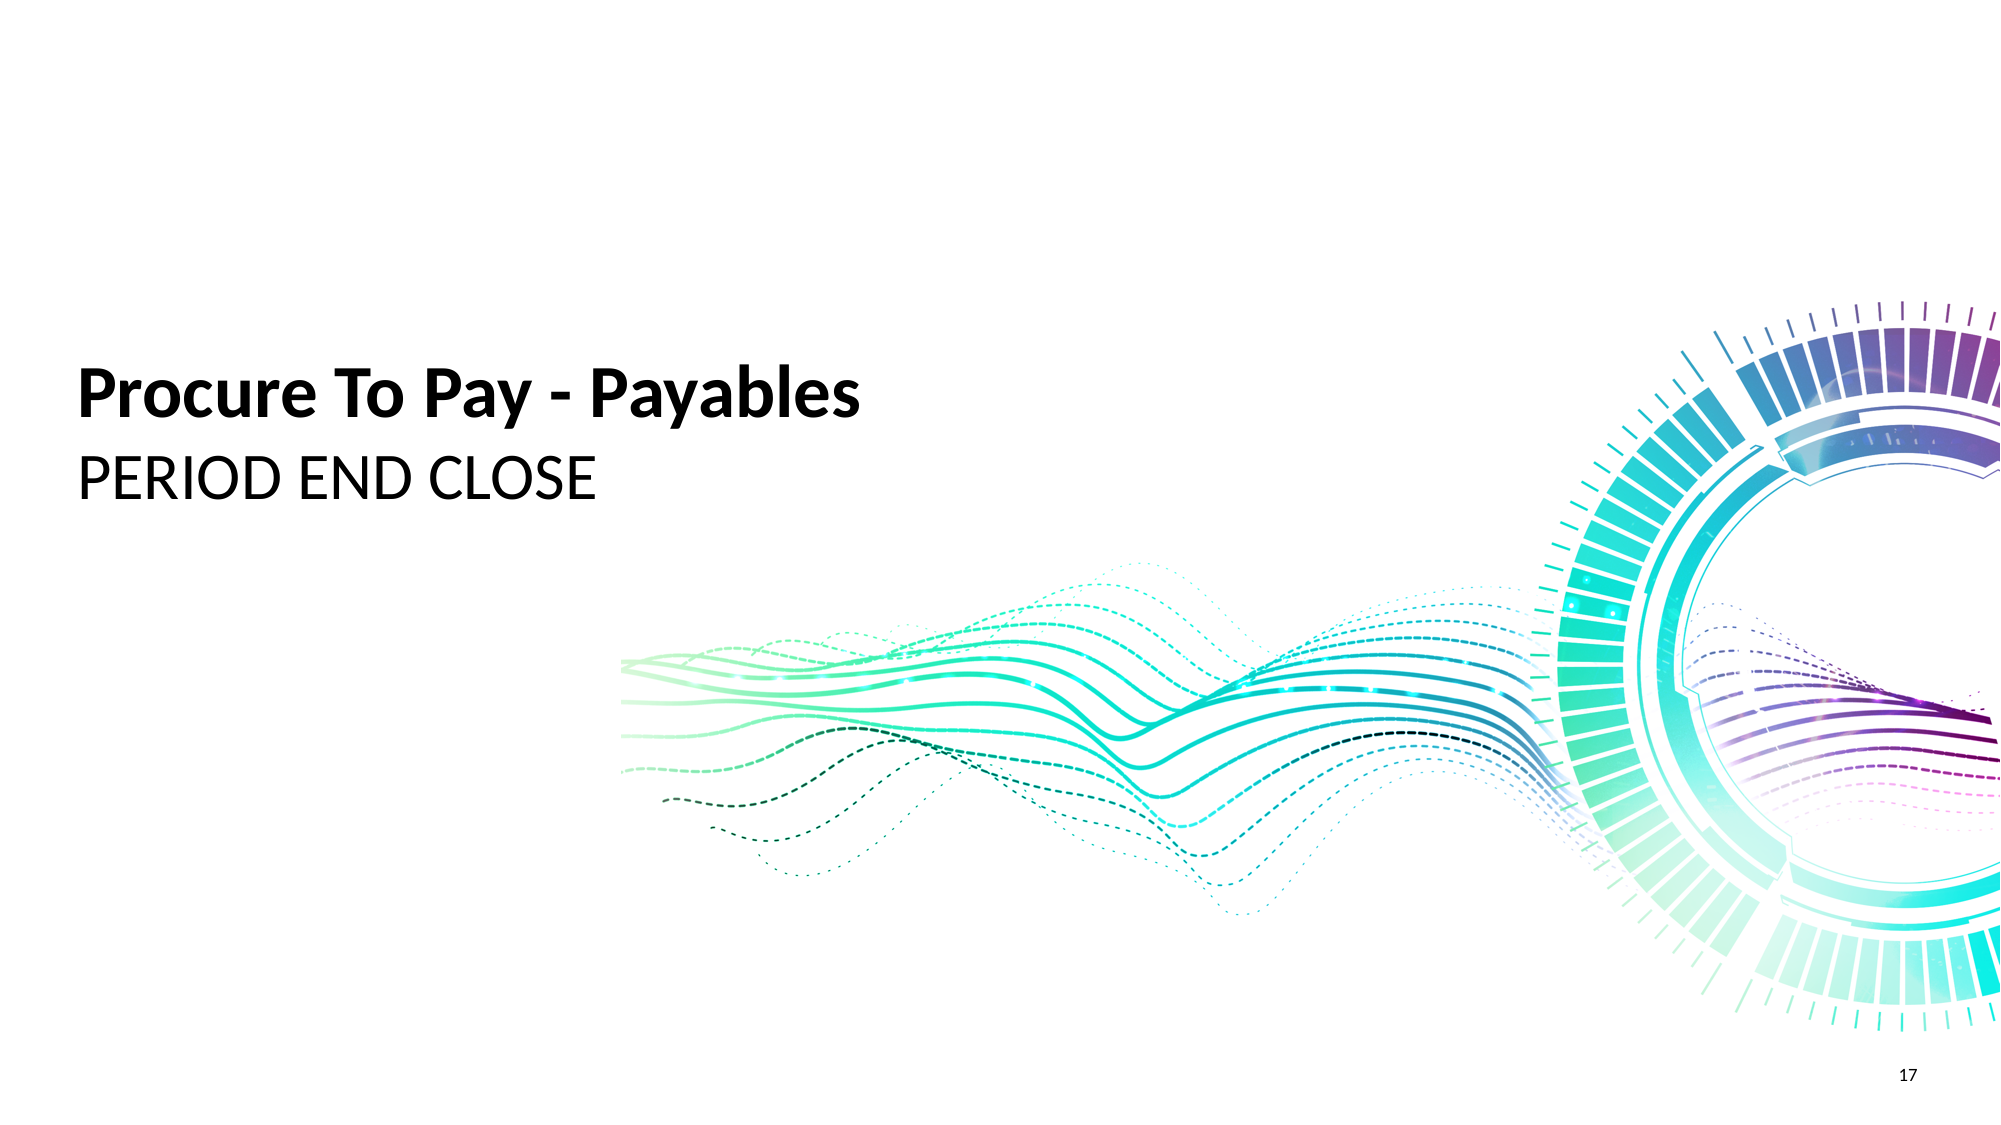

# Procure To Pay - Payables
PERIOD END CLOSE